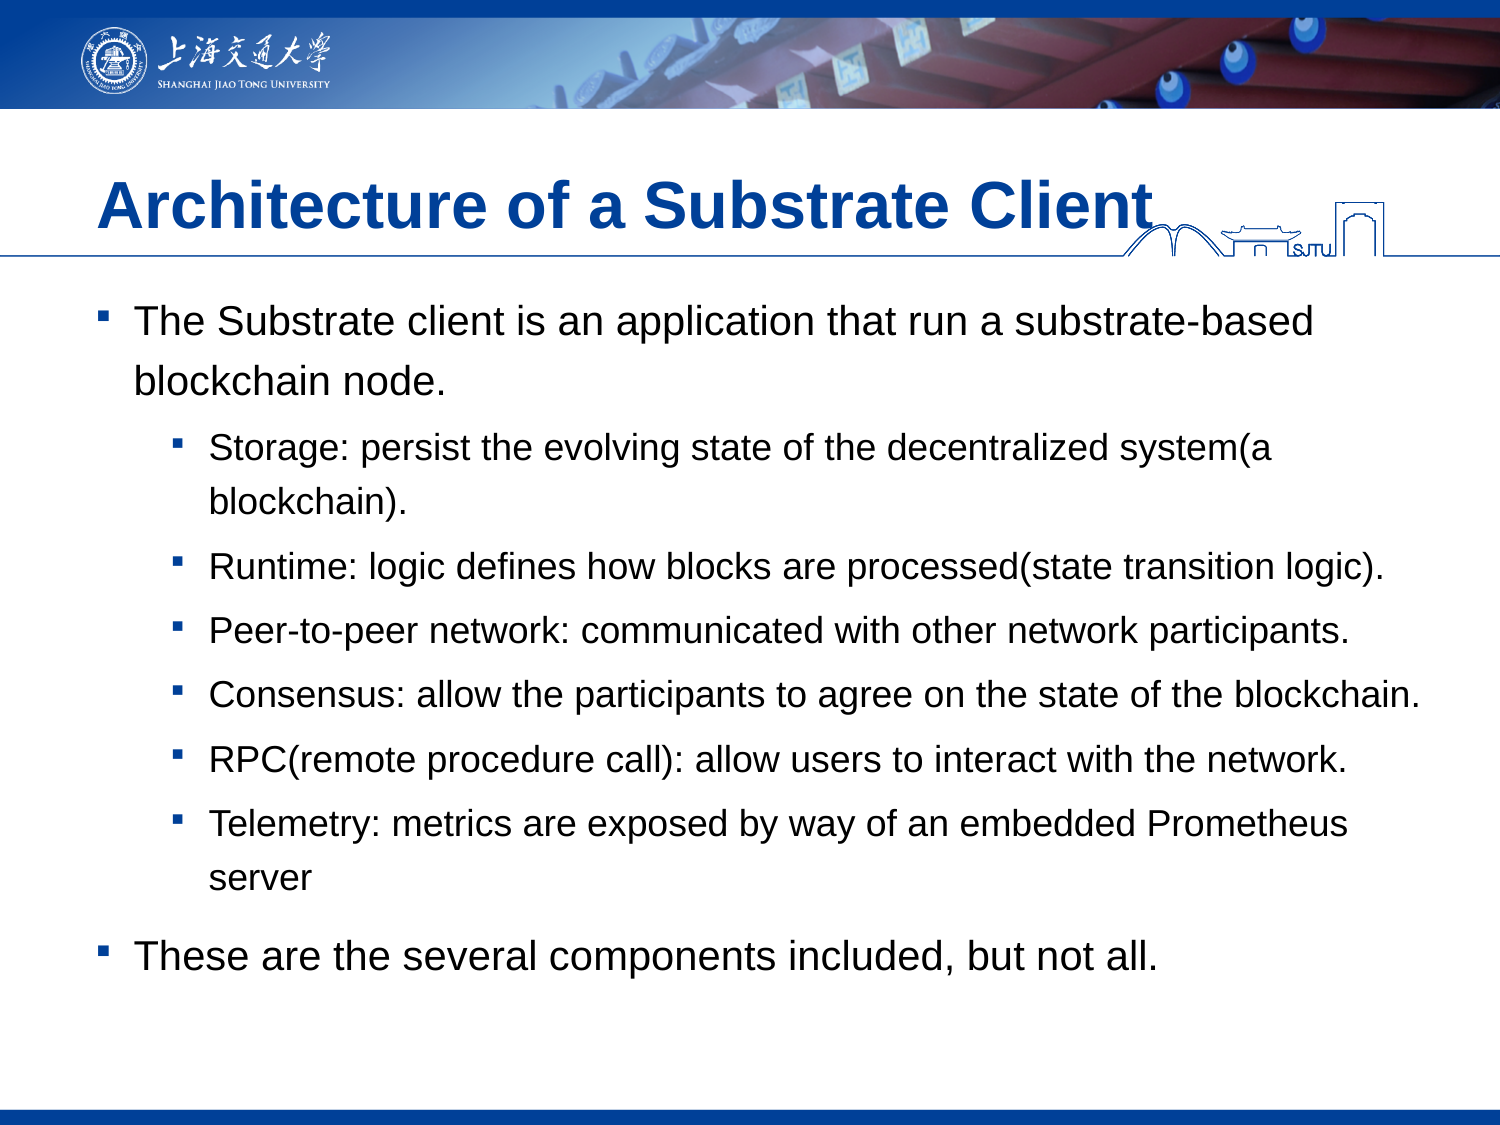

# Architecture of a Substrate Client
The Substrate client is an application that run a substrate-based blockchain node.
Storage: persist the evolving state of the decentralized system(a blockchain).
Runtime: logic defines how blocks are processed(state transition logic).
Peer-to-peer network: communicated with other network participants.
Consensus: allow the participants to agree on the state of the blockchain.
RPC(remote procedure call): allow users to interact with the network.
Telemetry: metrics are exposed by way of an embedded Prometheus server
These are the several components included, but not all.